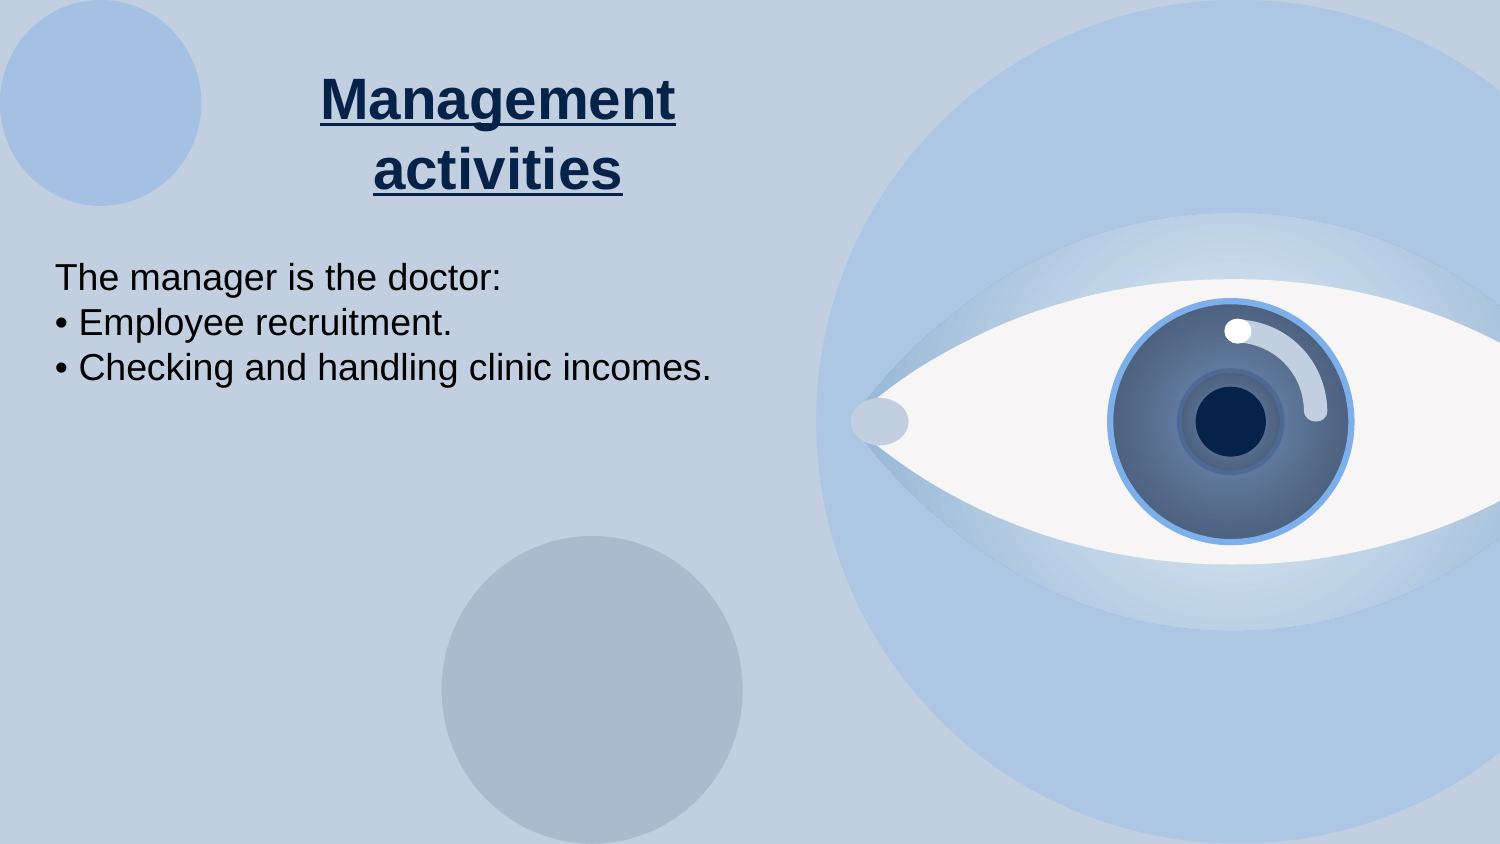

# Management activities

The manager is the doctor:
• Employee recruitment.
• Checking and handling clinic incomes.